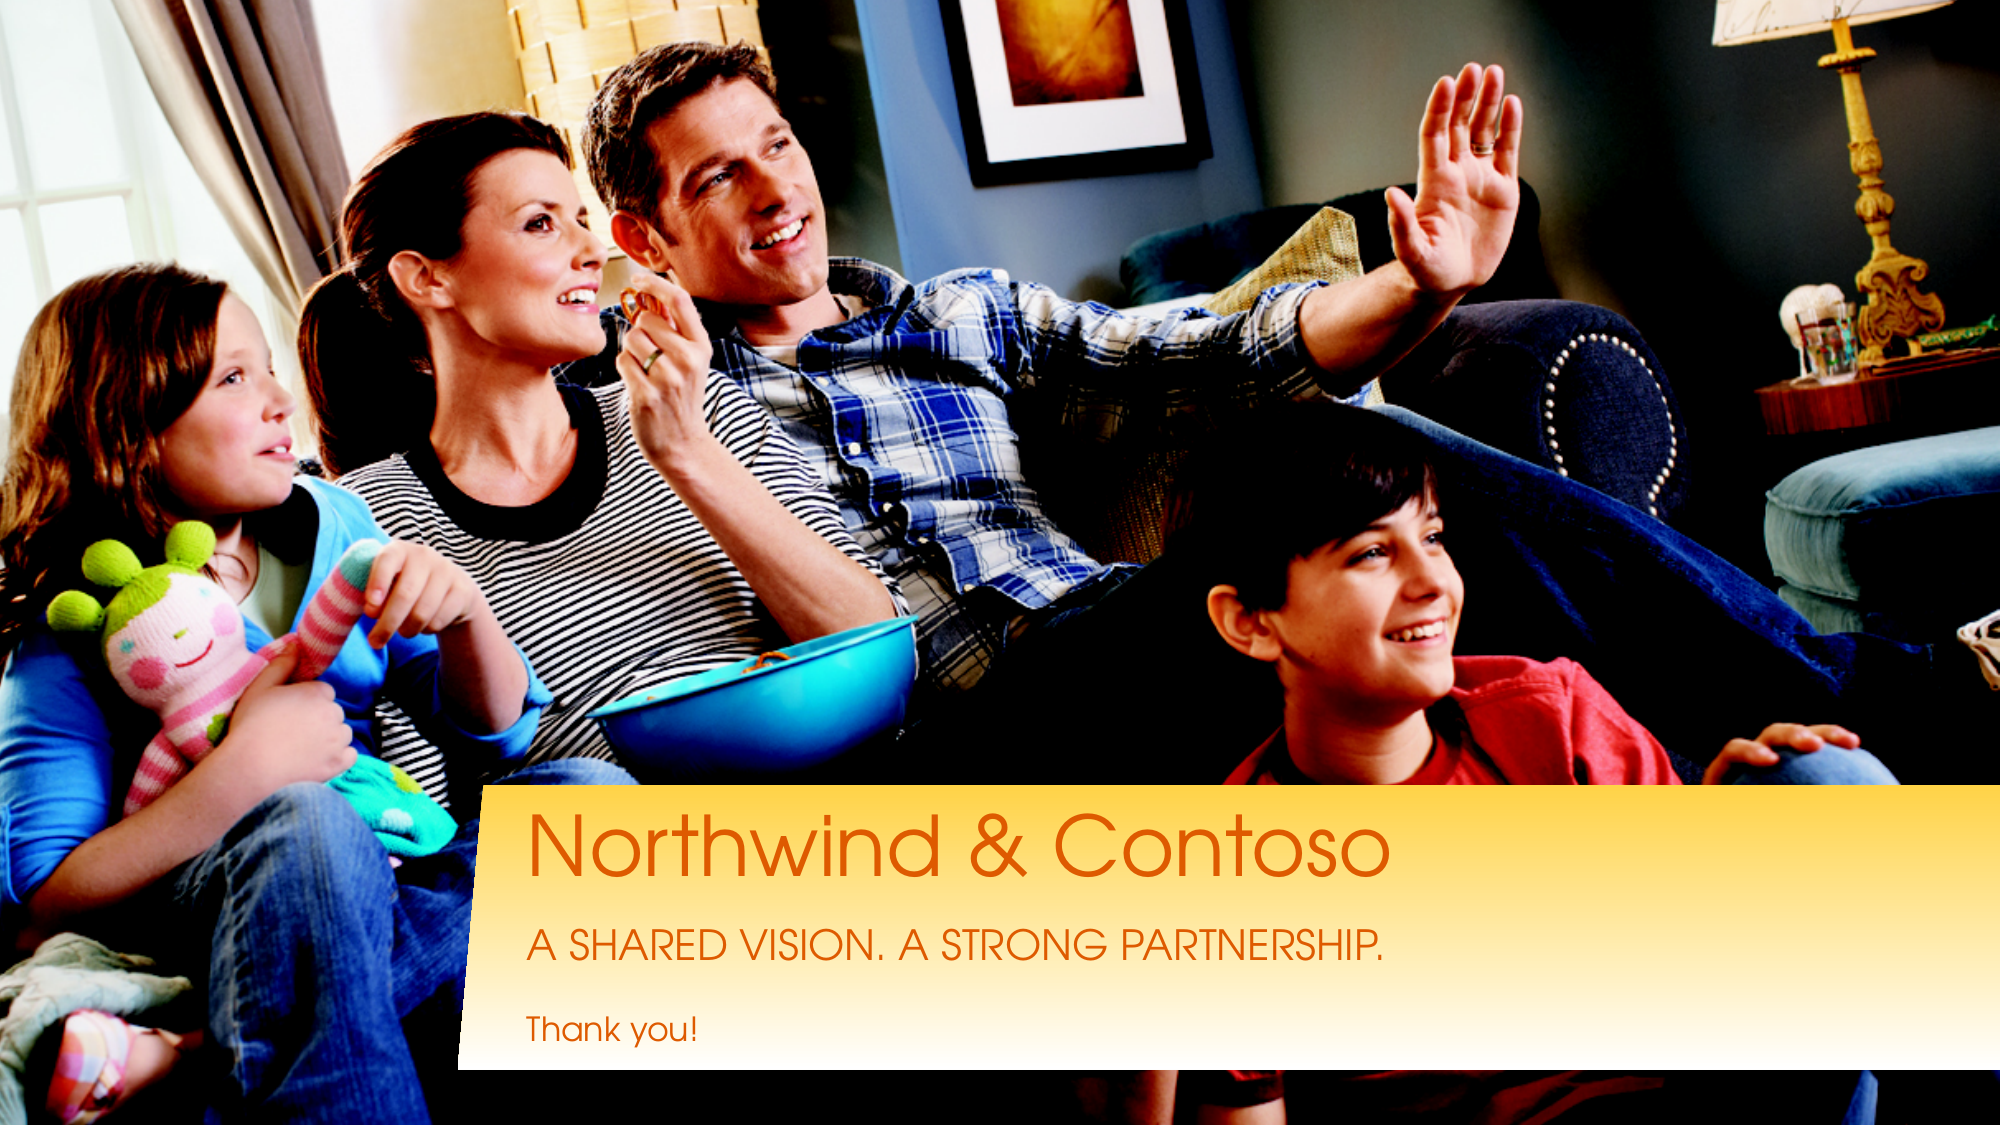

# Northwind & Contoso
A shared vision. A strong partnership.
Thank you!